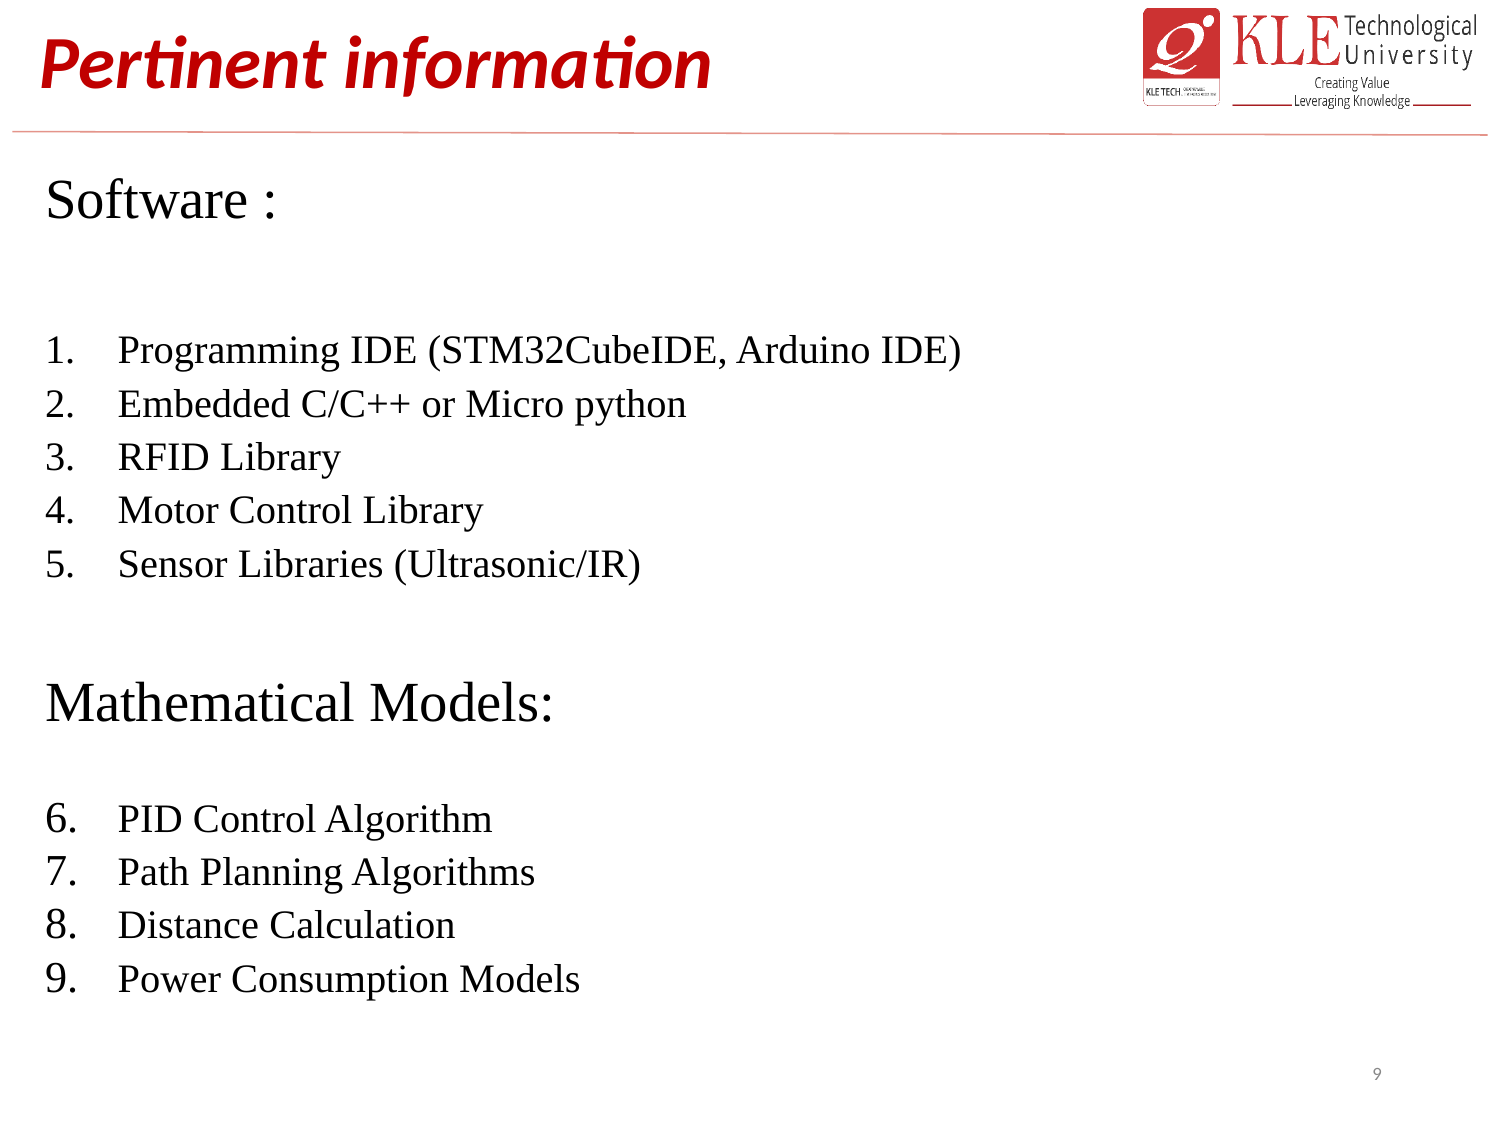

# Pertinent information
Software :

Programming IDE (STM32CubeIDE, Arduino IDE)
Embedded C/C++ or Micro python
RFID Library
Motor Control Library
Sensor Libraries (Ultrasonic/IR)

Mathematical Models:

PID Control Algorithm
Path Planning Algorithms
Distance Calculation
Power Consumption Models
9